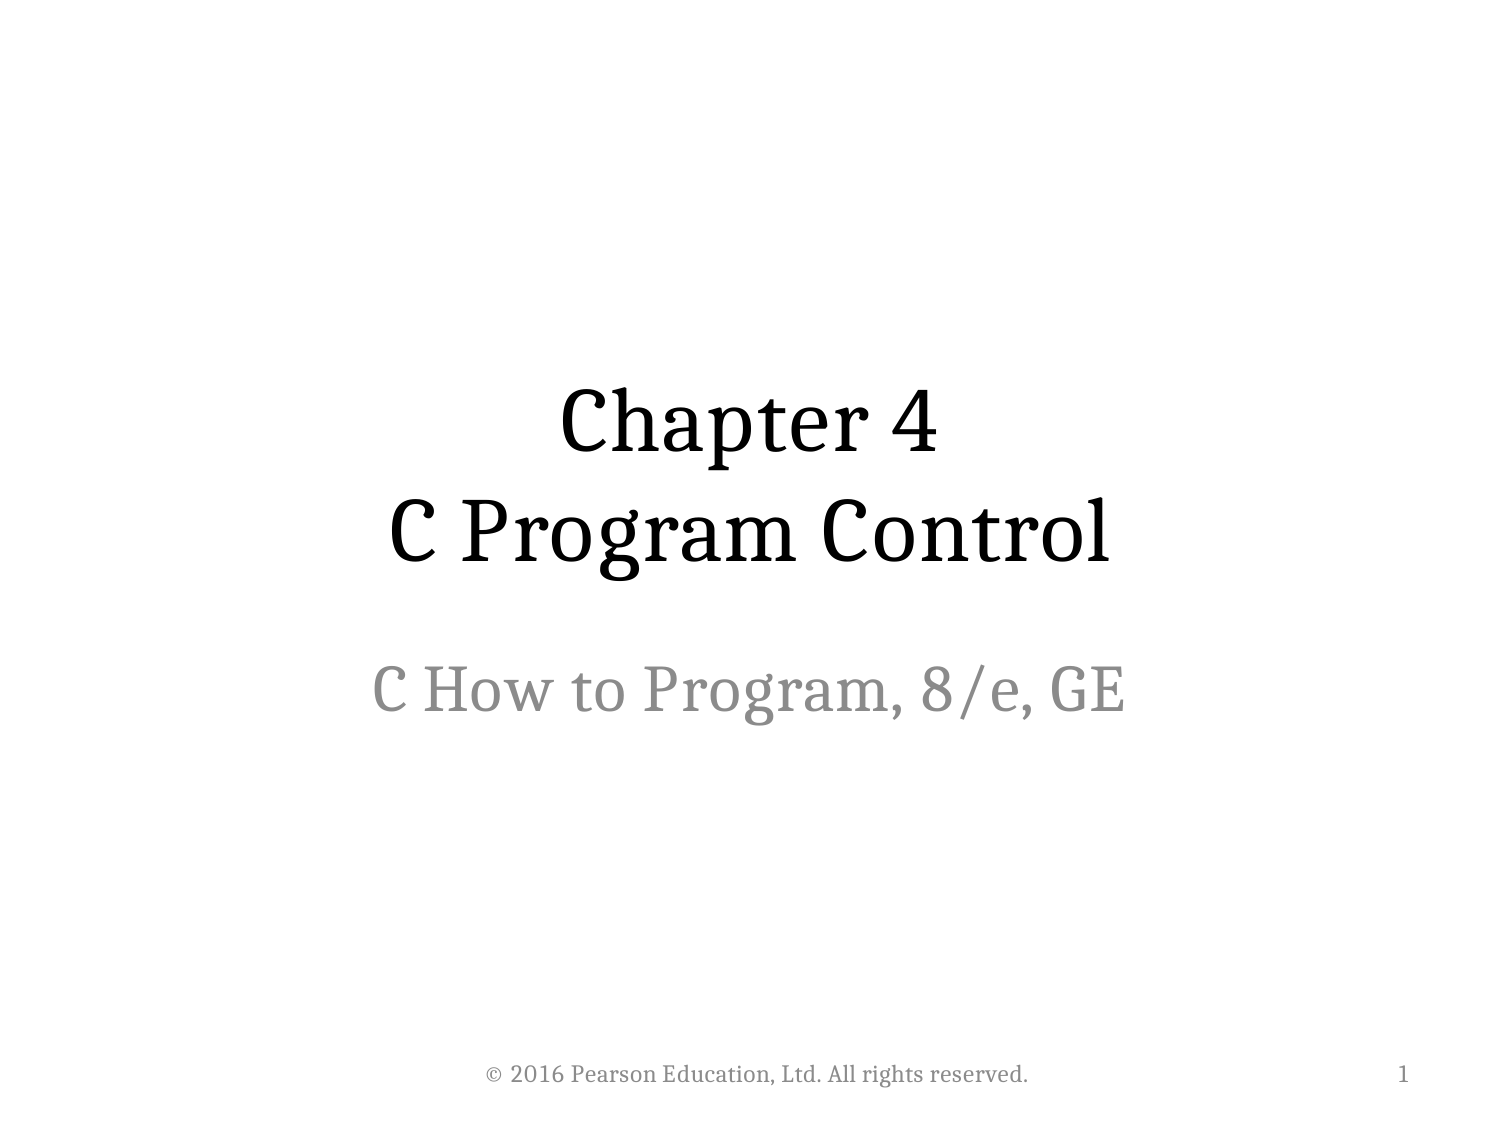

# Chapter 4 C Program Control
C How to Program, 8/e, GE
© 2016 Pearson Education, Ltd. All rights reserved.
1